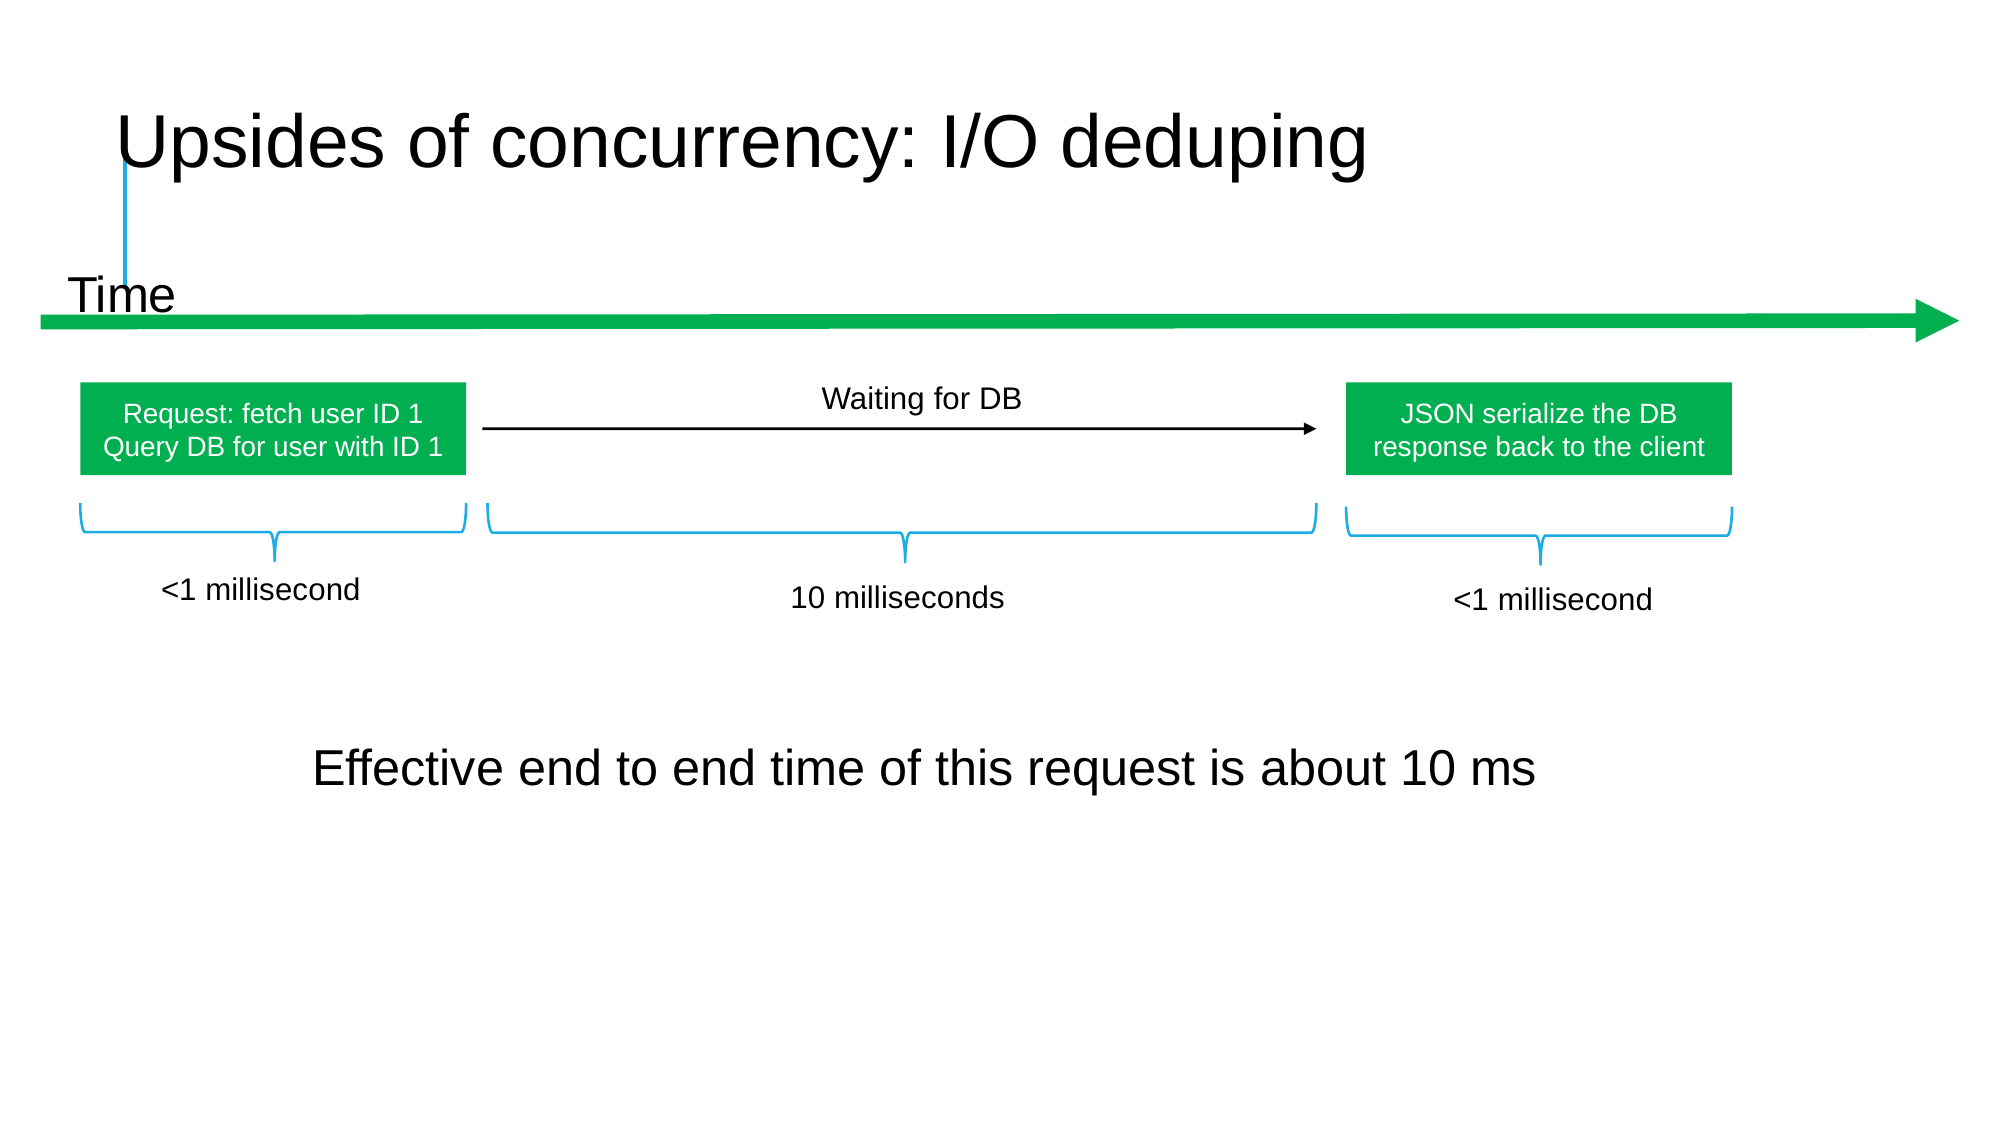

Upsides of concurrency: I/O deduping

Time

Waiting for DB
Request: fetch user ID 1
Query DB for user with ID 1
JSON serialize the DB response back to the client
<1 millisecond
10 milliseconds
<1 millisecond
Effective end to end time of this request is about 10 ms